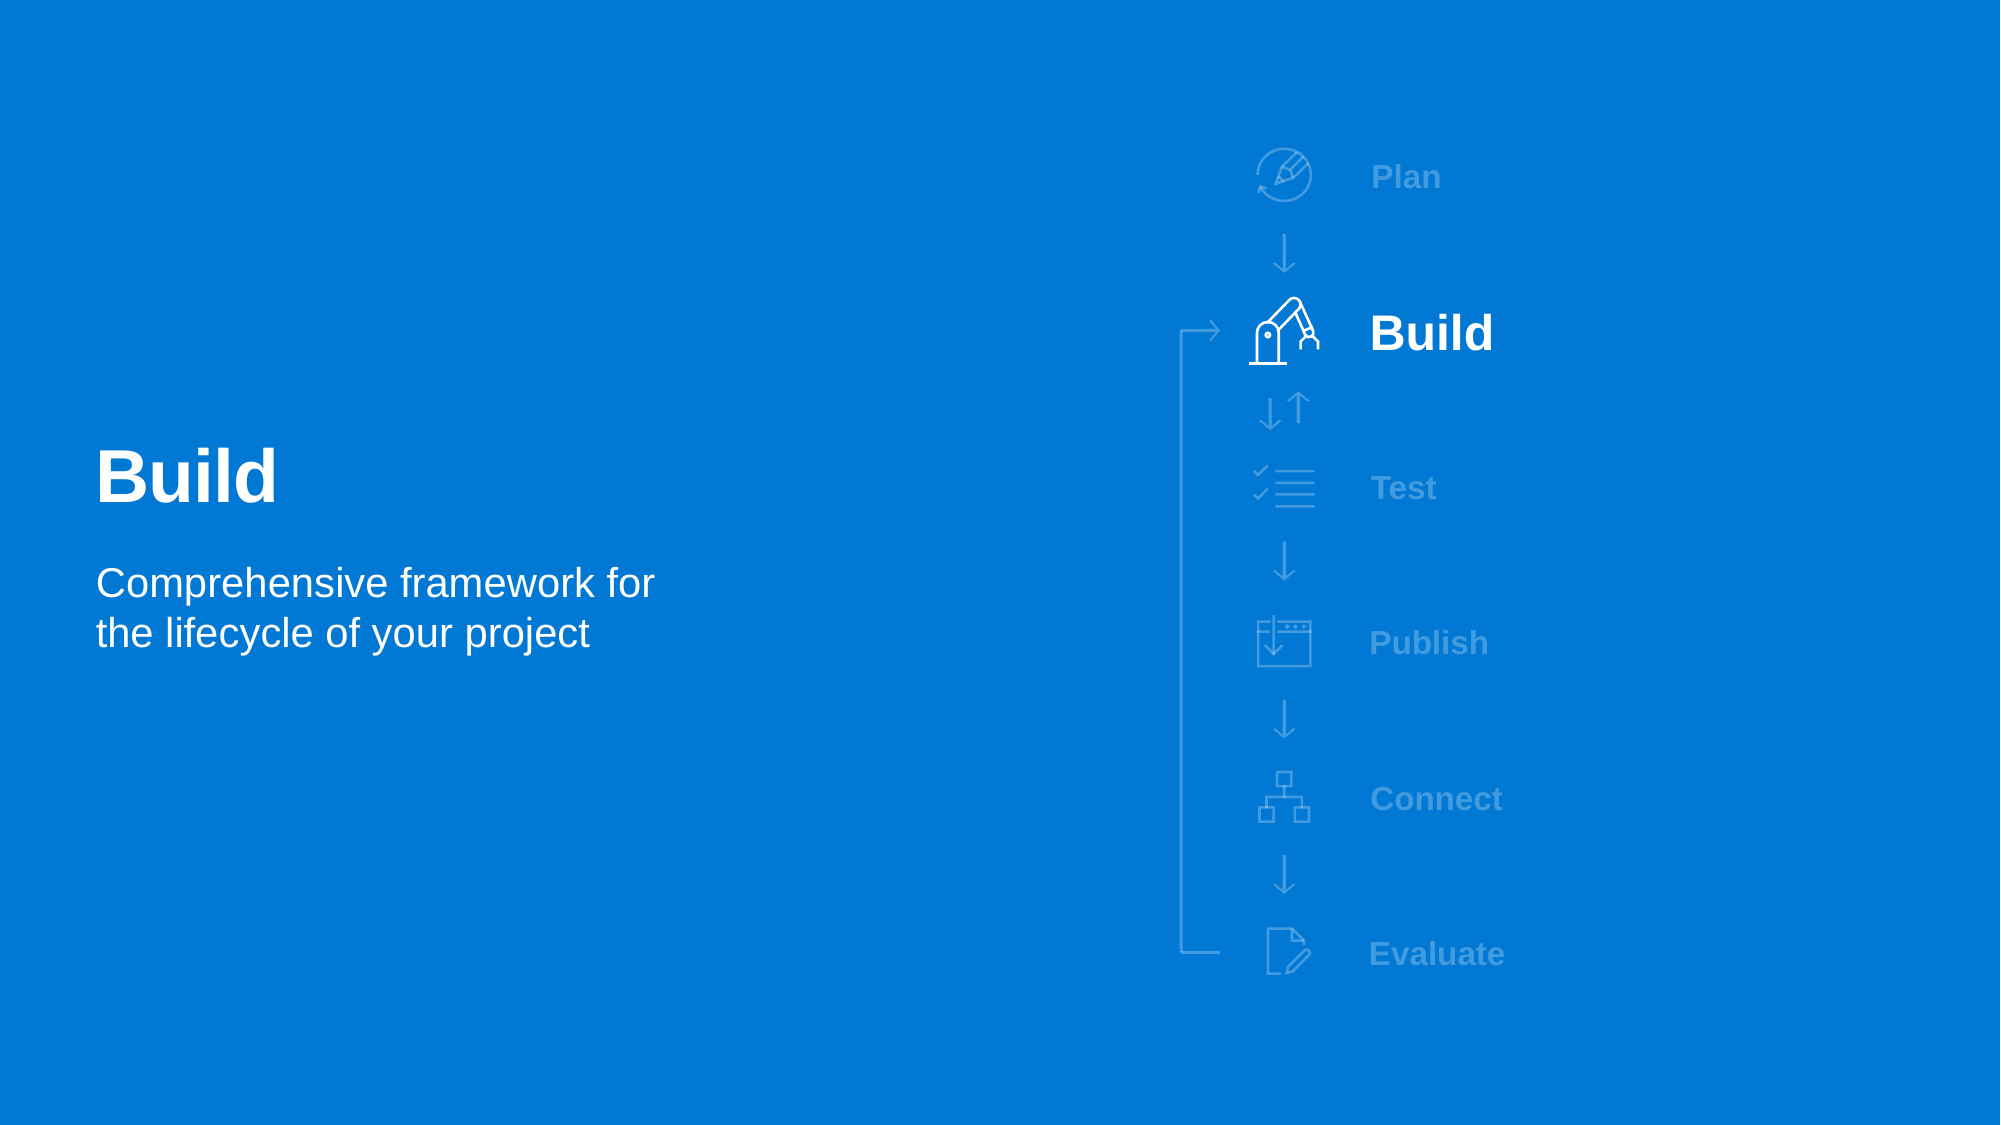

Plan

Build
Build
Comprehensive framework for the lifecycle of your project

Test

Publish

Connect

Evaluate